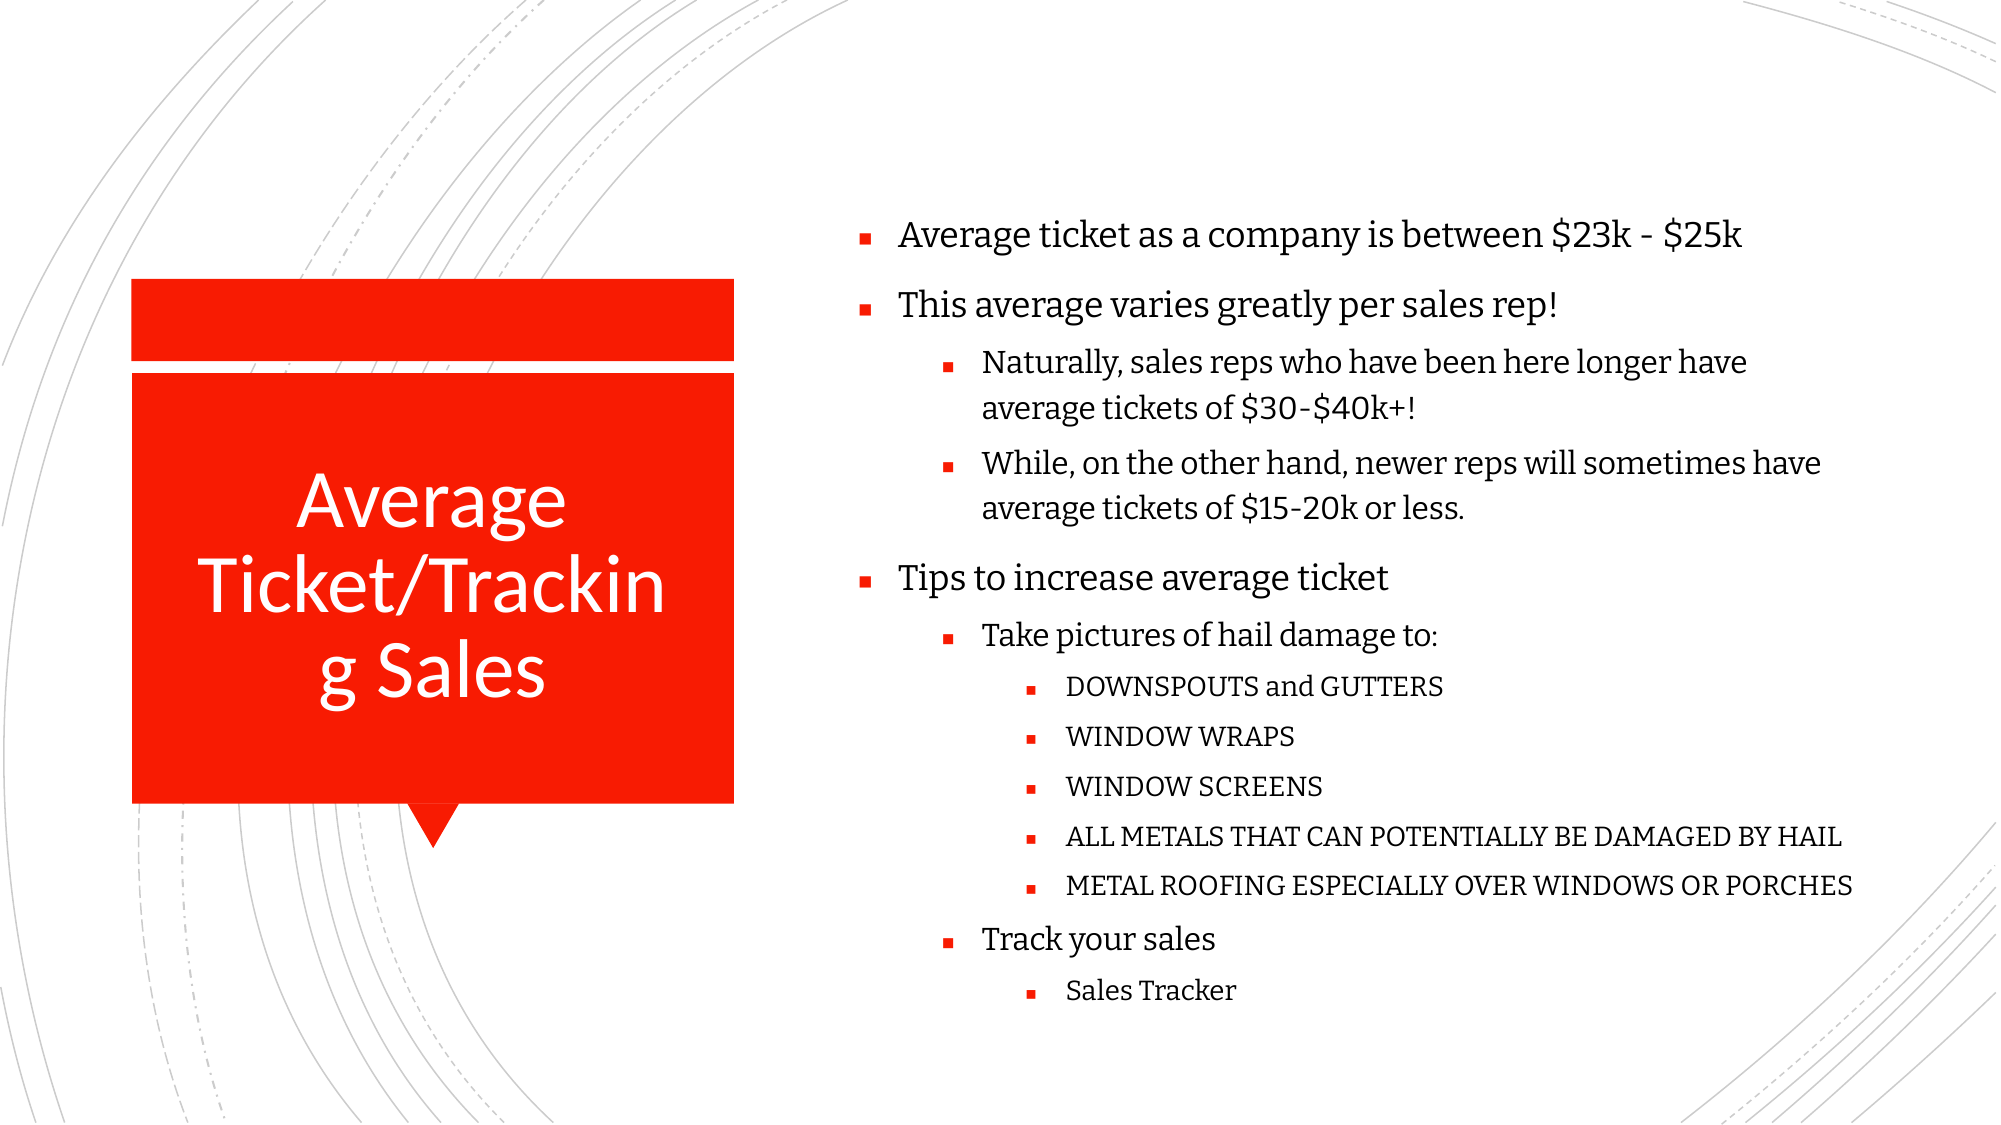

Average ticket as a company is between $23k - $25k
This average varies greatly per sales rep!
Naturally, sales reps who have been here longer have average tickets of $30-$40k+!
While, on the other hand, newer reps will sometimes have average tickets of $15-20k or less.
Tips to increase average ticket
Take pictures of hail damage to:
DOWNSPOUTS and GUTTERS
WINDOW WRAPS
WINDOW SCREENS
ALL METALS THAT CAN POTENTIALLY BE DAMAGED BY HAIL
METAL ROOFING ESPECIALLY OVER WINDOWS OR PORCHES
Track your sales
Sales Tracker

# Average Ticket/Tracking Sales